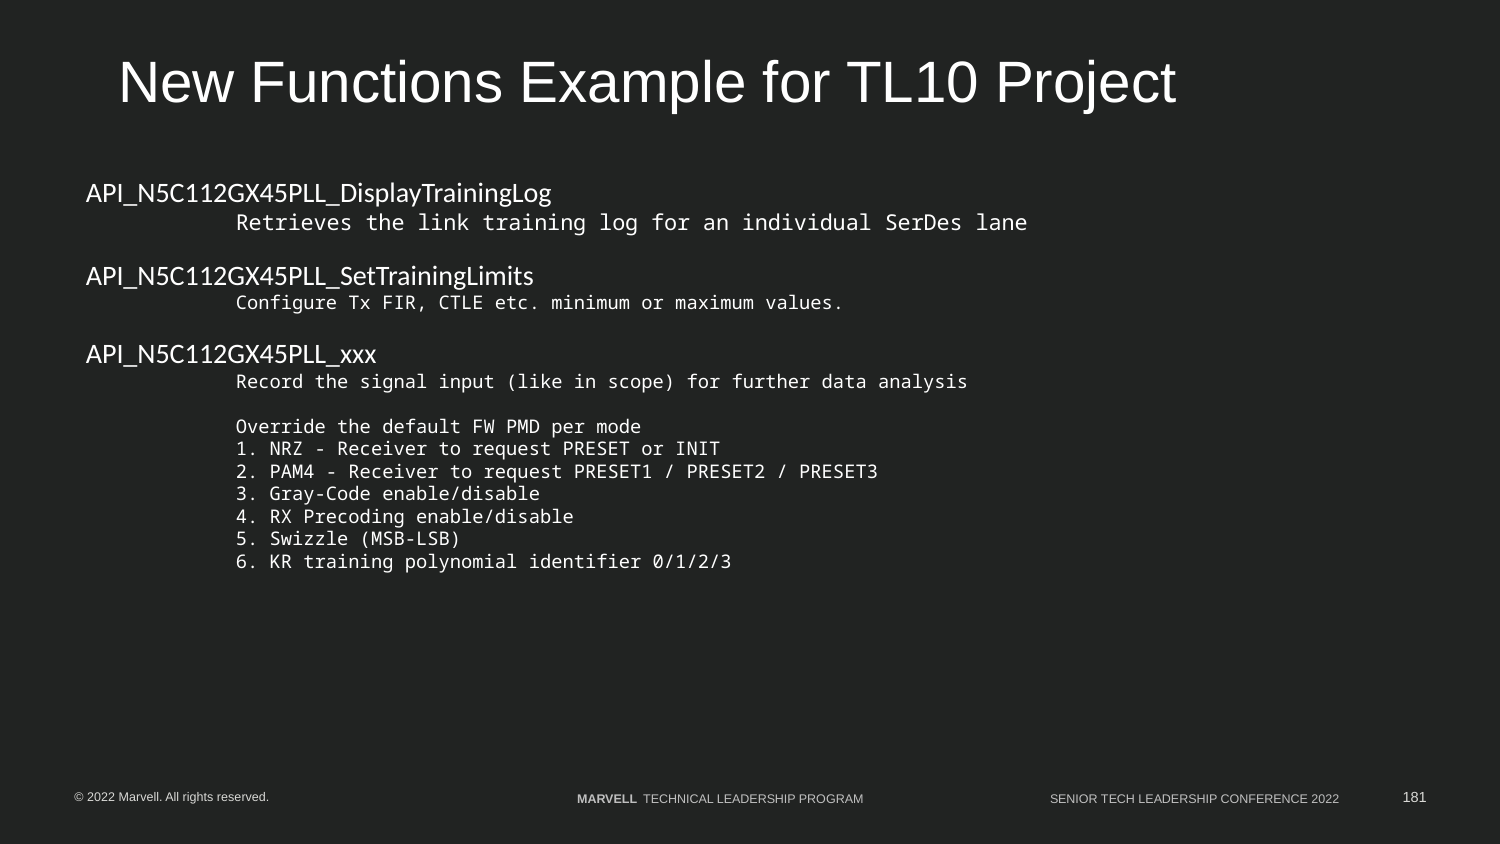

© 2019 Marvell Confidential, All Rights Reserved.
181
# New Functions Example for TL10 Project
API_N5C112GX45PLL_DisplayTrainingLog
	Retrieves the link training log for an individual SerDes lane

API_N5C112GX45PLL_SetTrainingLimits
	Configure Tx FIR, CTLE etc. minimum or maximum values.

API_N5C112GX45PLL_xxx
	Record the signal input (like in scope) for further data analysis

	Override the default FW PMD per mode
	1. NRZ - Receiver to request PRESET or INIT
	2. PAM4 - Receiver to request PRESET1 / PRESET2 / PRESET3
	3. Gray-Code enable/disable
	4. RX Precoding enable/disable
	5. Swizzle (MSB-LSB)
	6. KR training polynomial identifier 0/1/2/3